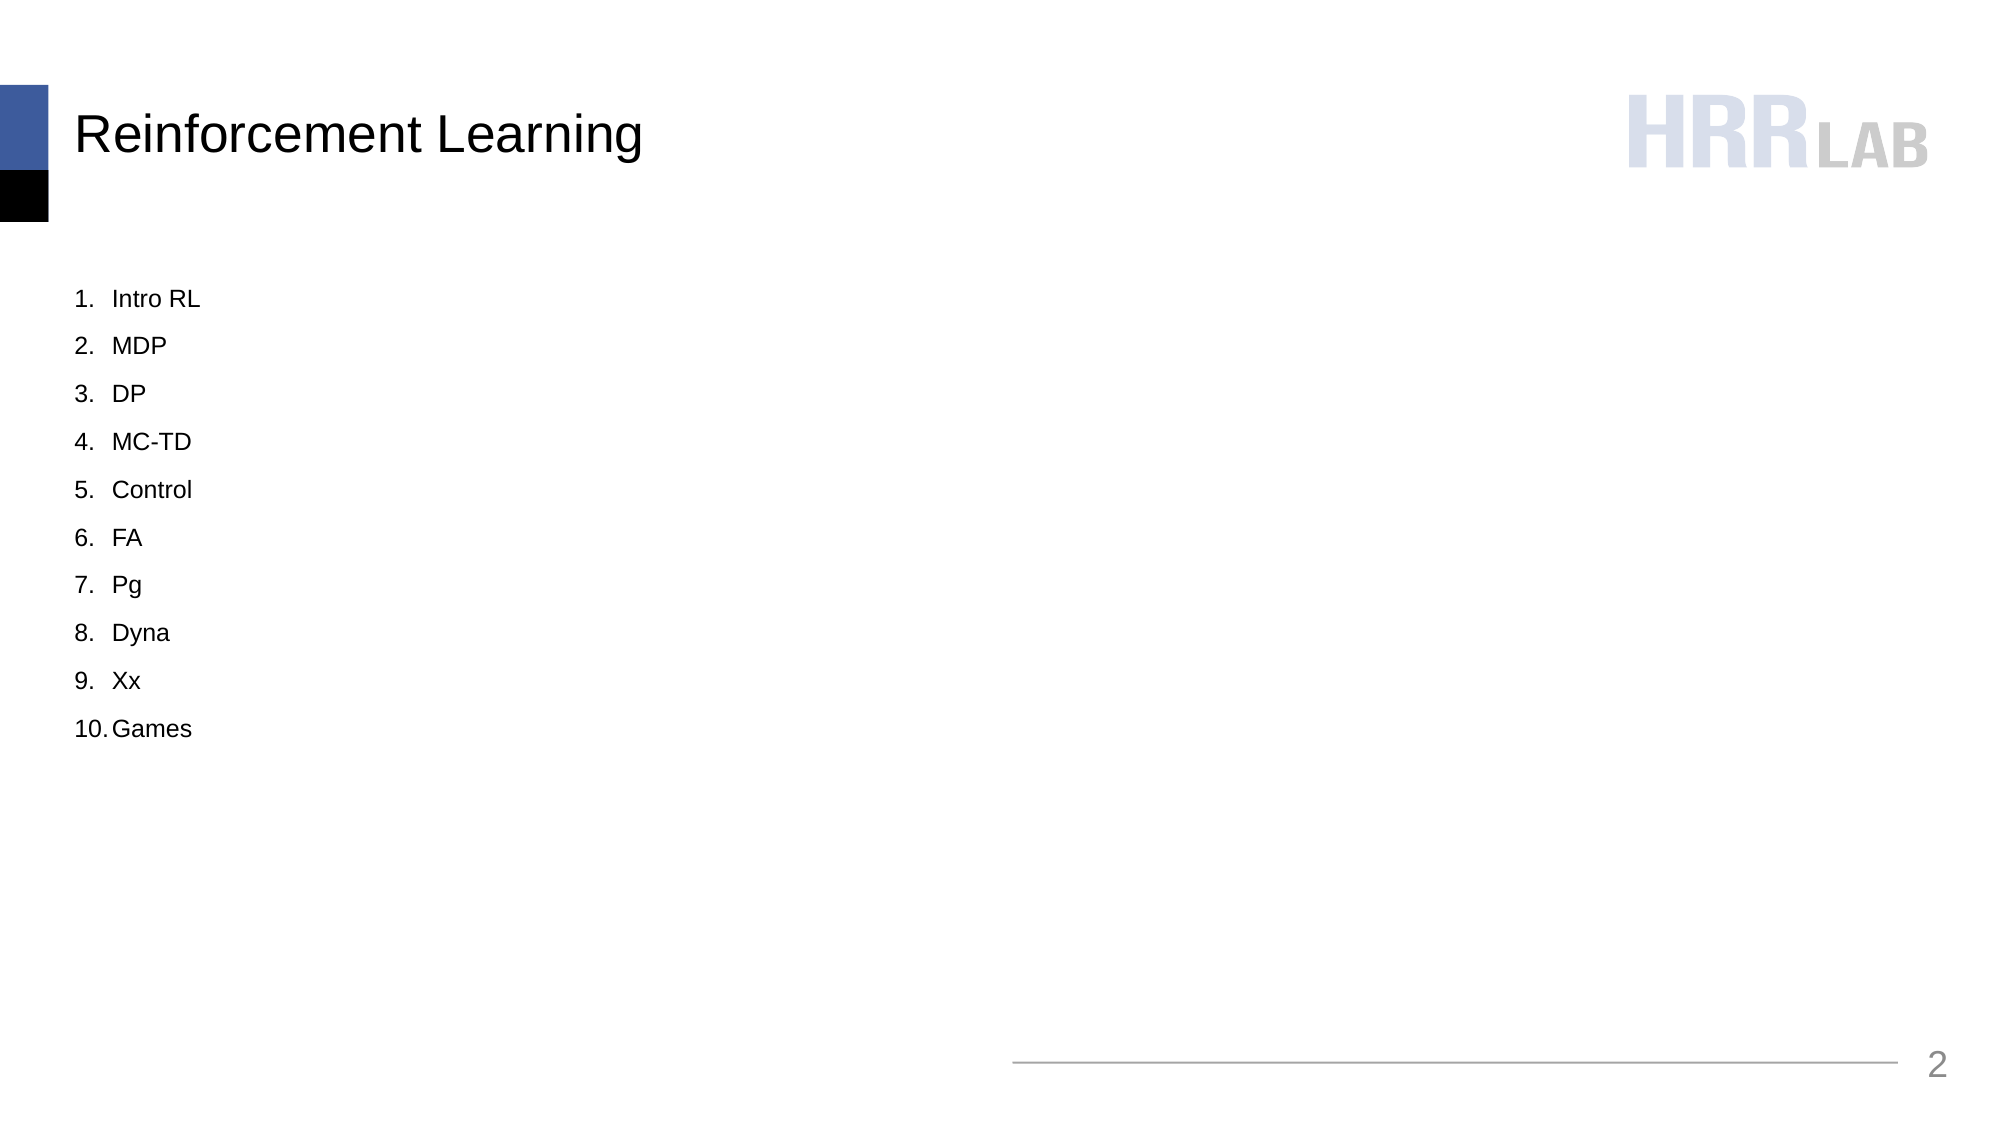

# Reinforcement Learning
Intro RL
MDP
DP
MC-TD
Control
FA
Pg
Dyna
Xx
Games

2